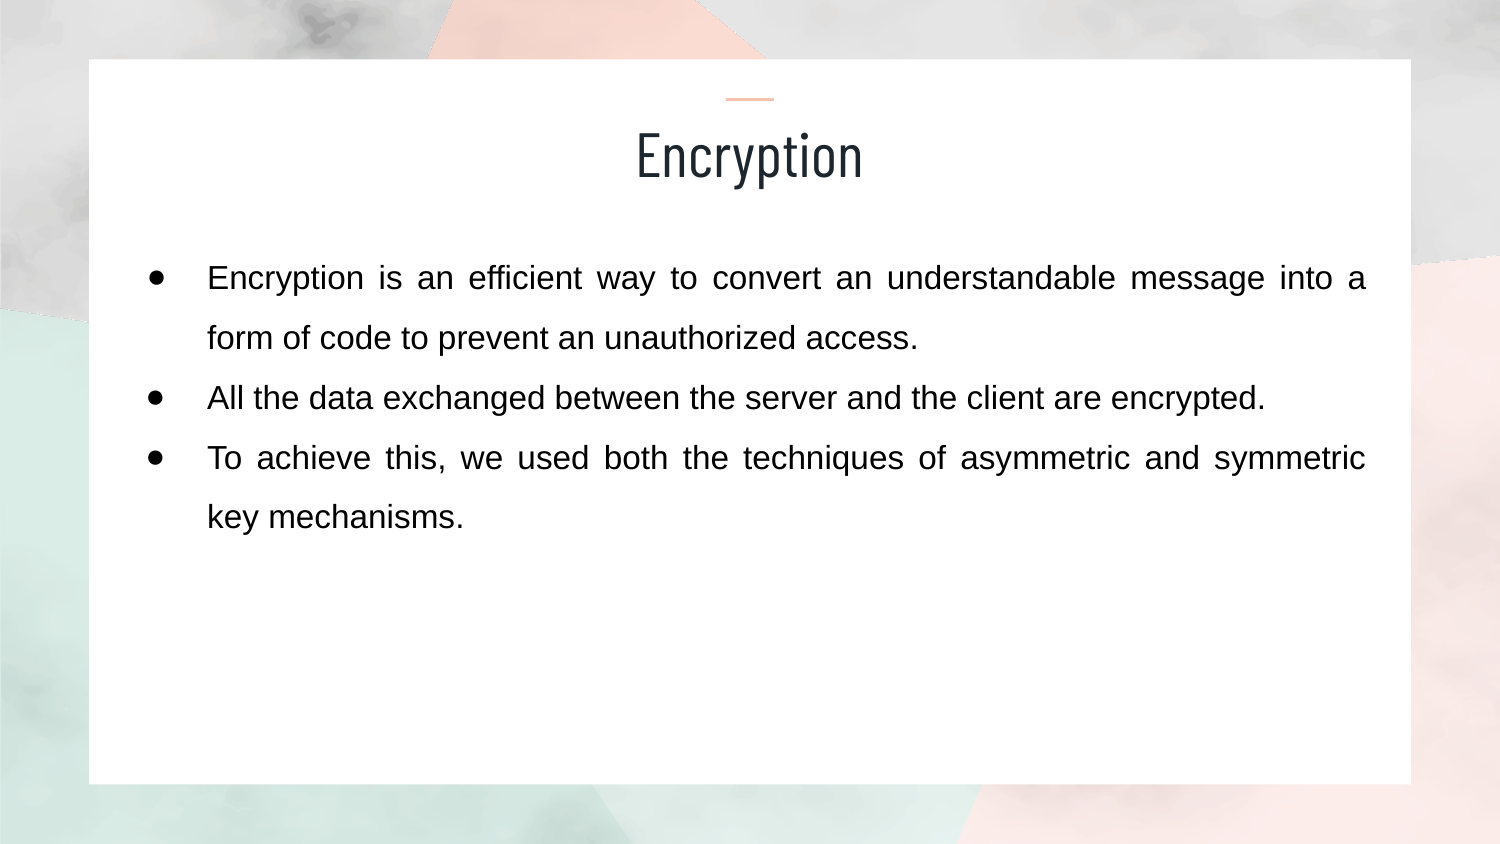

# Encryption
Encryption is an efficient way to convert an understandable message into a form of code to prevent an unauthorized access.
All the data exchanged between the server and the client are encrypted.
To achieve this, we used both the techniques of asymmetric and symmetric key mechanisms.